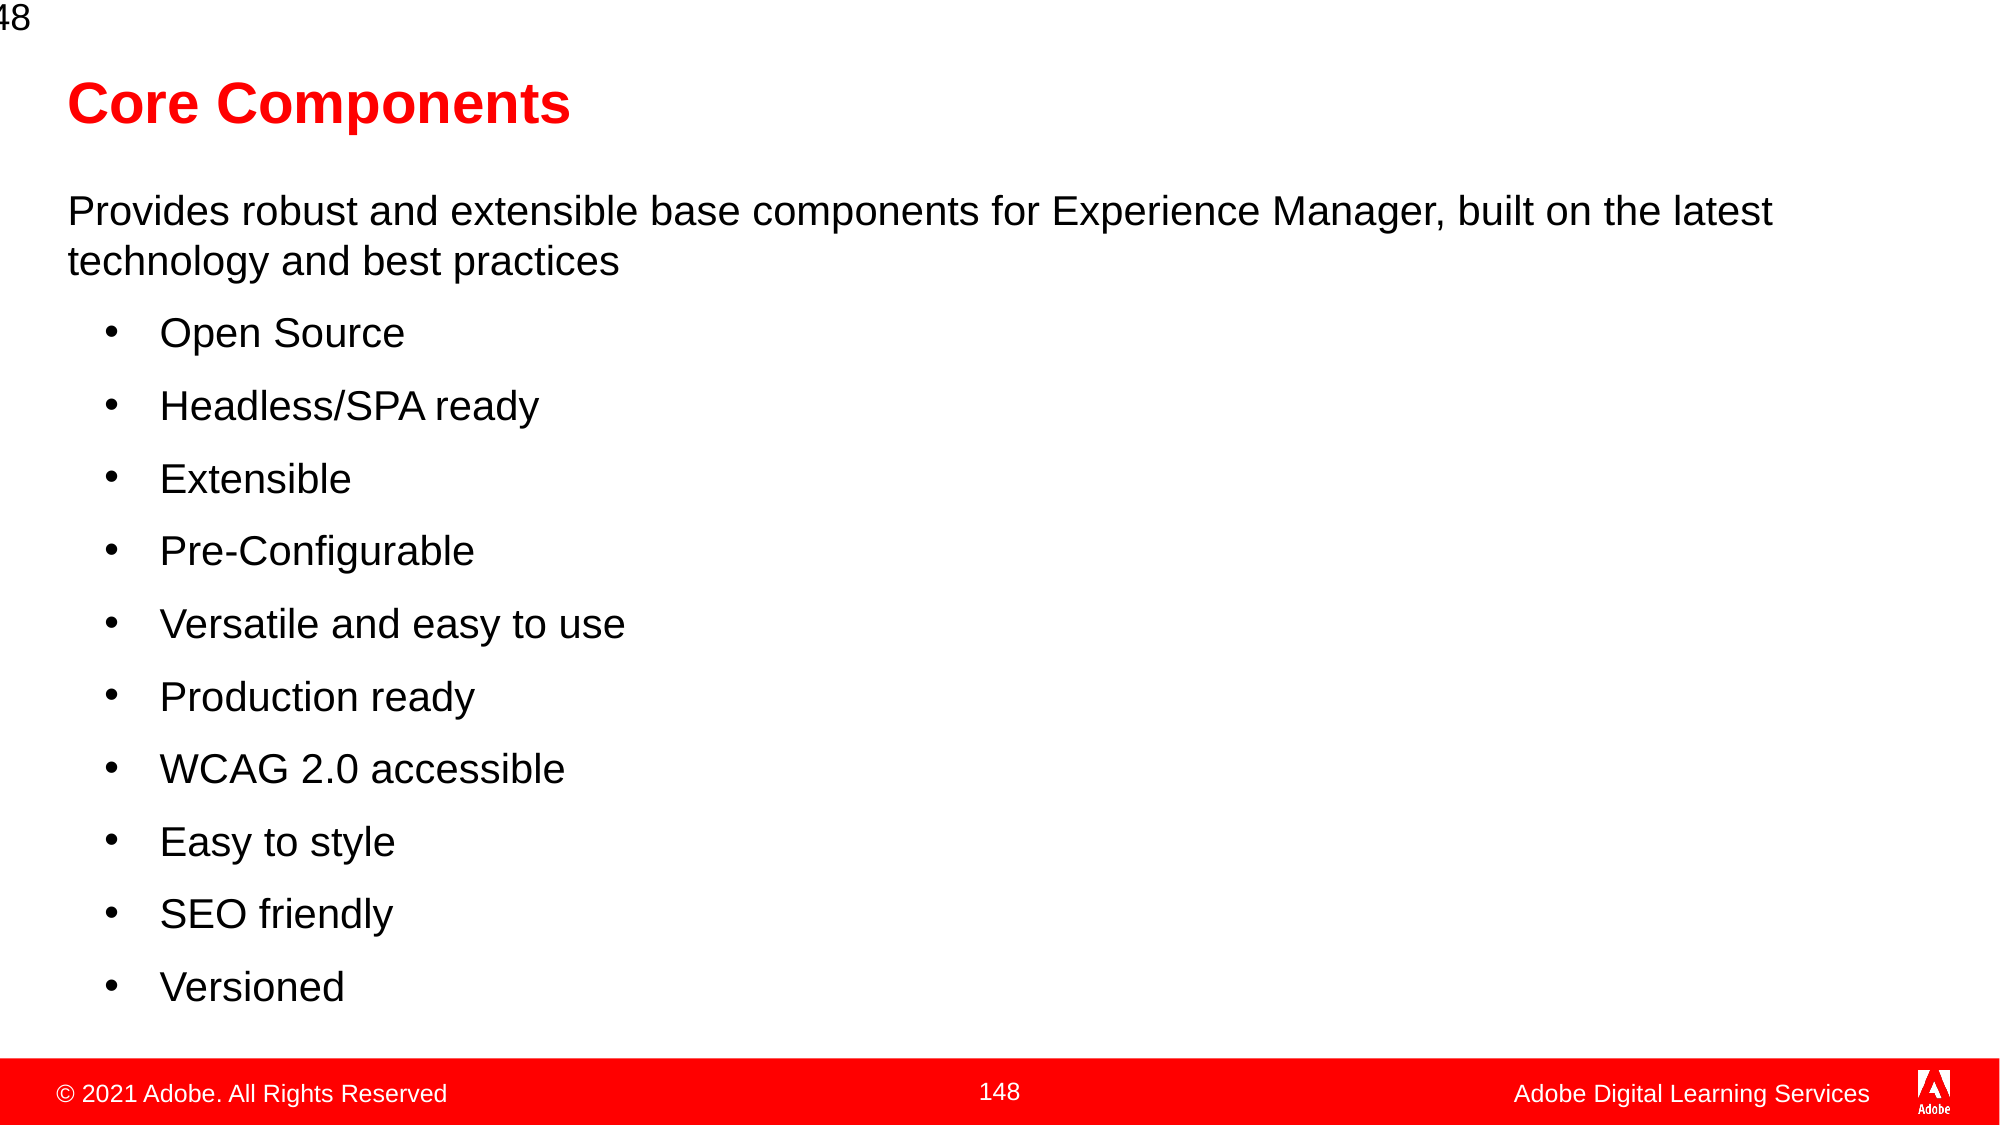

148
# Core Components
Provides robust and extensible base components for Experience Manager, built on the latest technology and best practices
Open Source
Headless/SPA ready
Extensible
Pre-Configurable
Versatile and easy to use
Production ready
WCAG 2.0 accessible
Easy to style
SEO friendly
Versioned